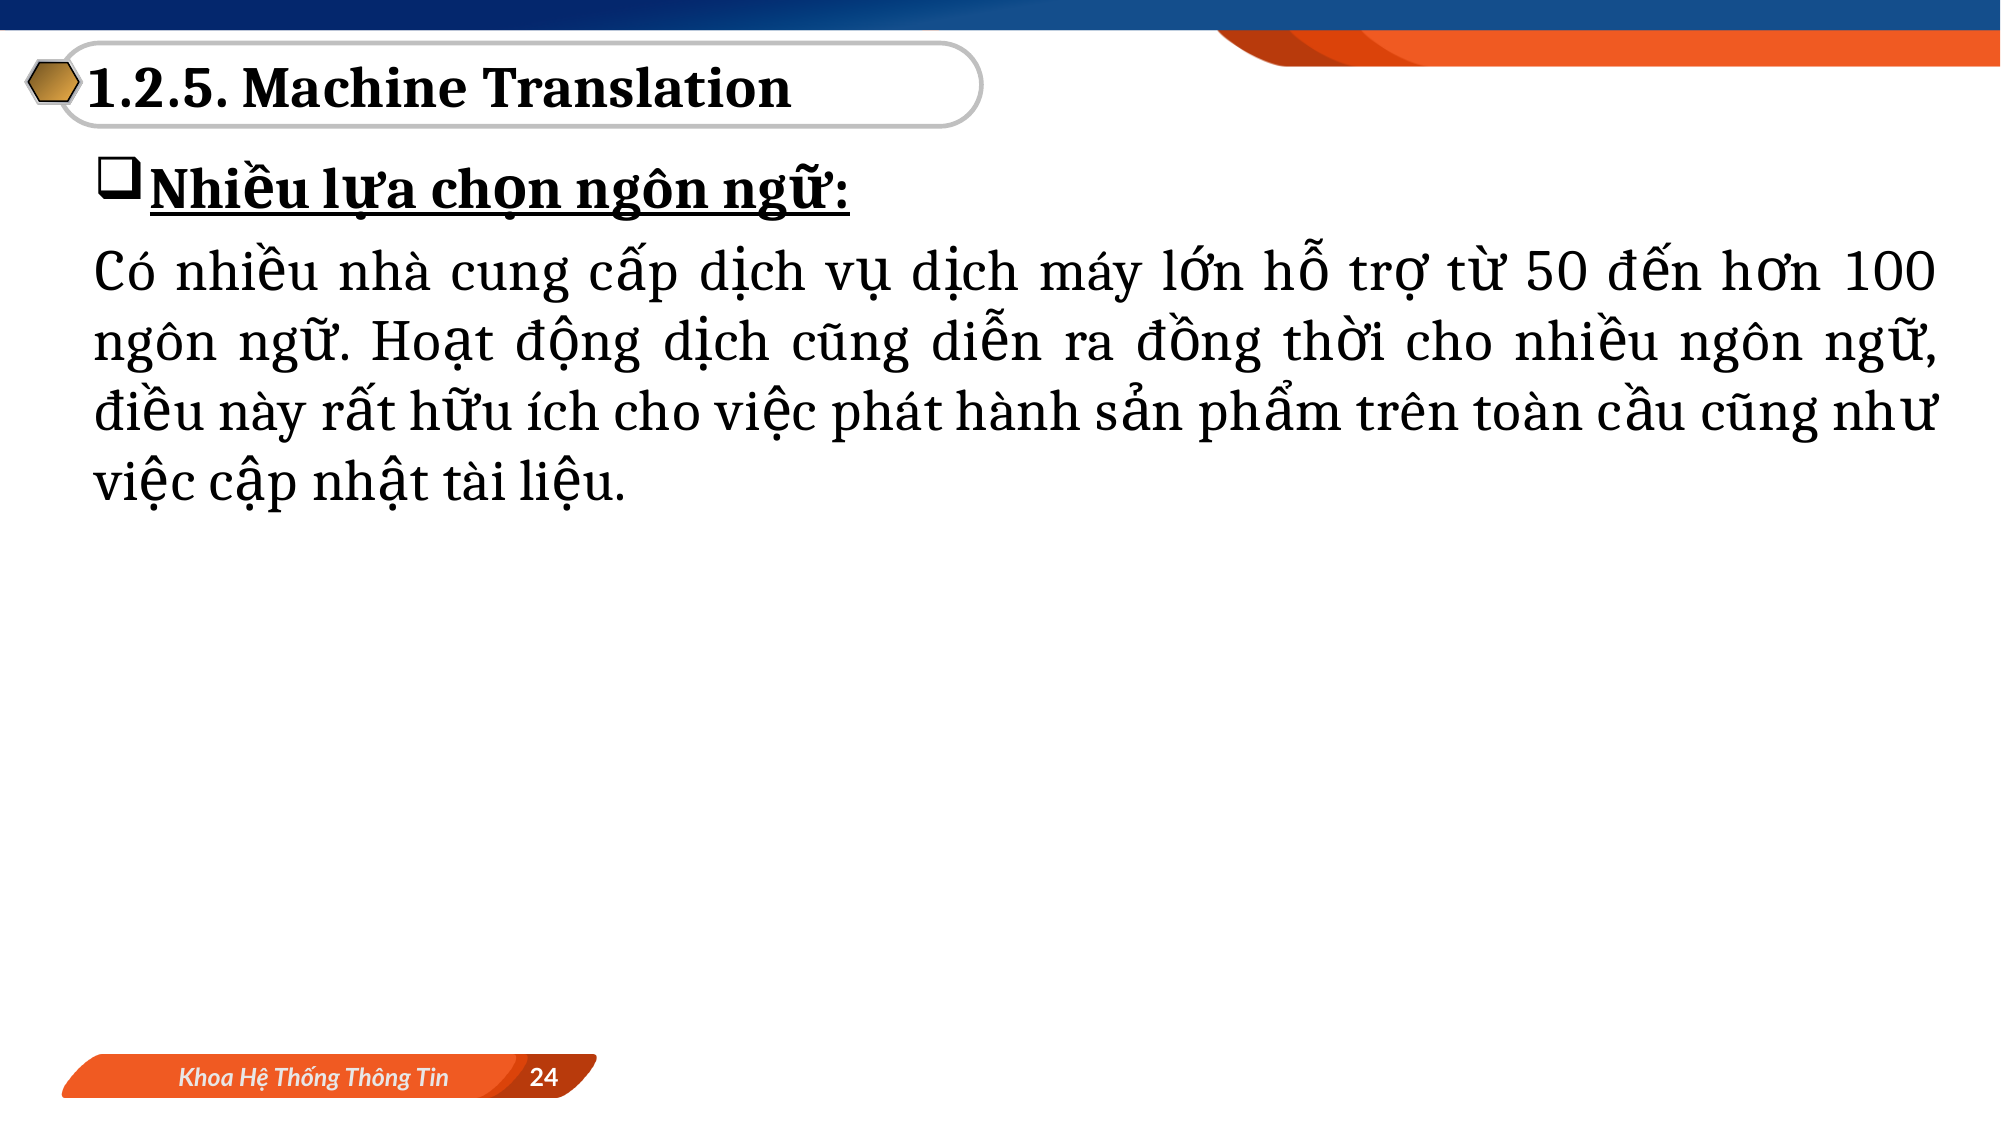

1.2.5. Machine Translation

Nhiều lựa chọn ngôn ngữ:
Có nhiều nhà cung cấp dịch vụ dịch máy lớn hỗ trợ từ 50 đến hơn 100 ngôn ngữ. Hoạt động dịch cũng diễn ra đồng thời cho nhiều ngôn ngữ, điều này rất hữu ích cho việc phát hành sản phẩm trên toàn cầu cũng như việc cập nhật tài liệu.
24
Khoa Hệ Thống Thông Tin